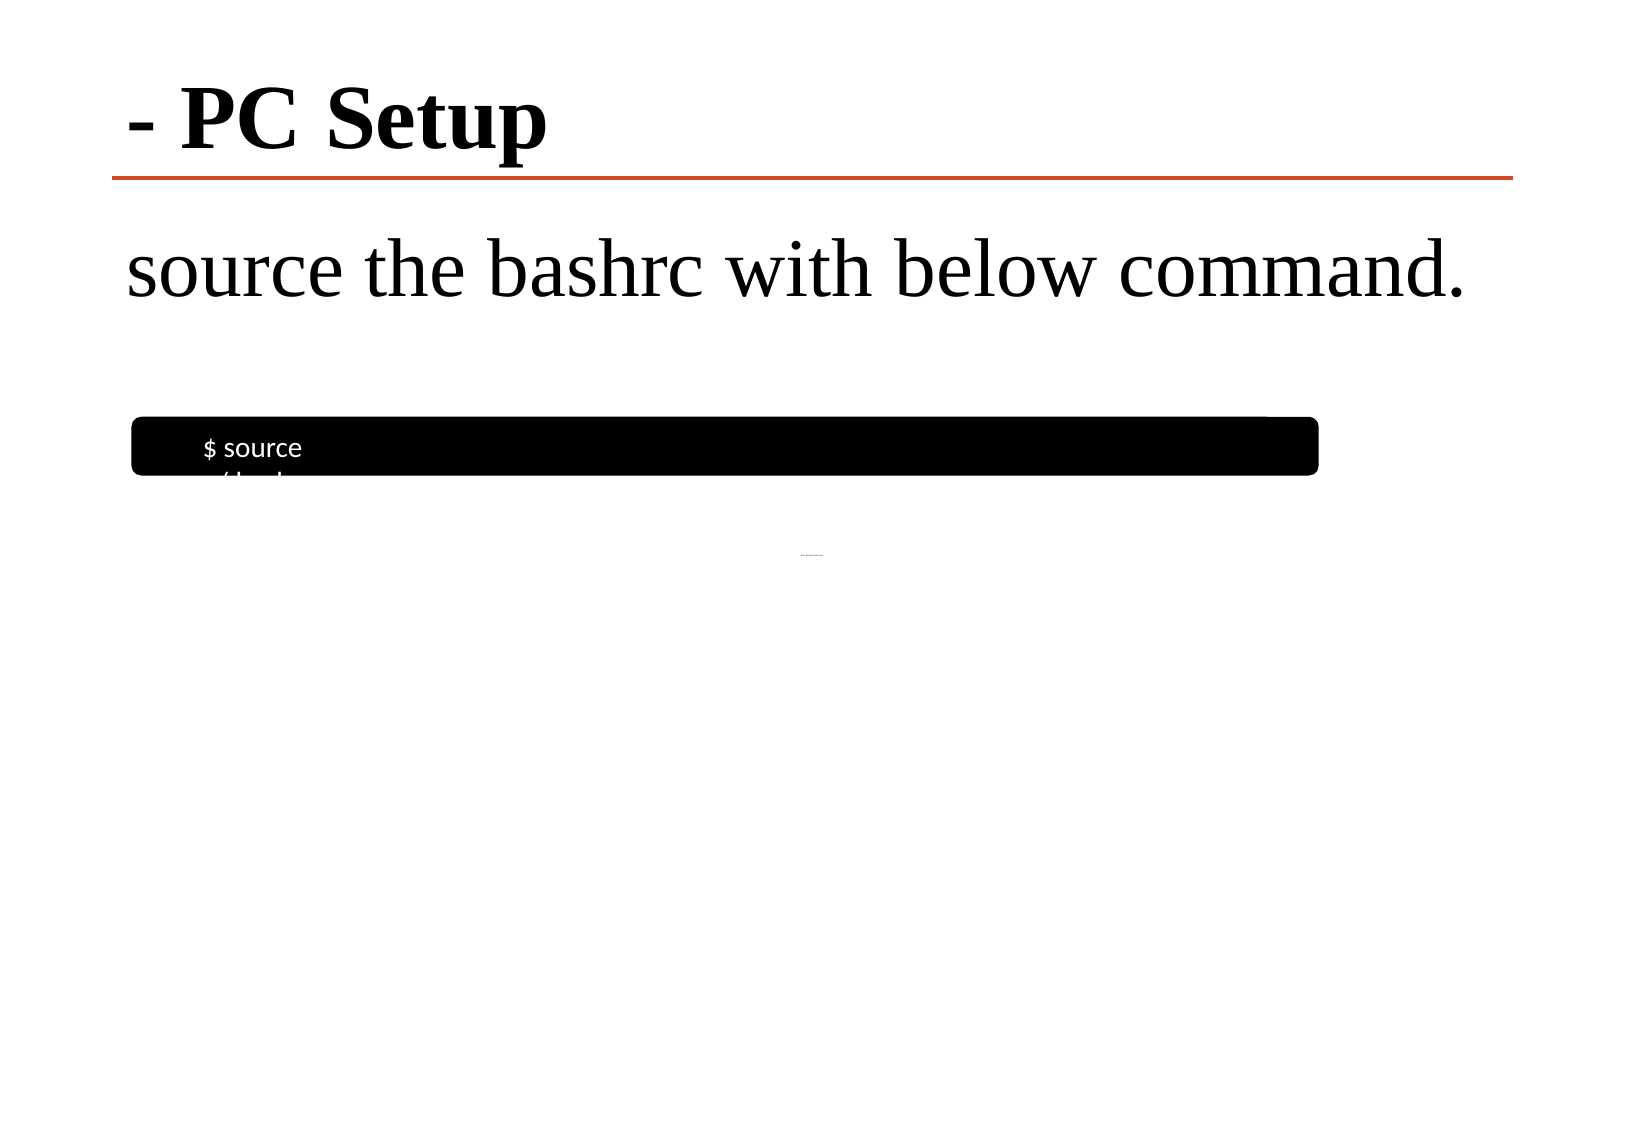

# - PC Setup
source the bashrc with below command.

$ source ~/.bashrc
Enter the below command.